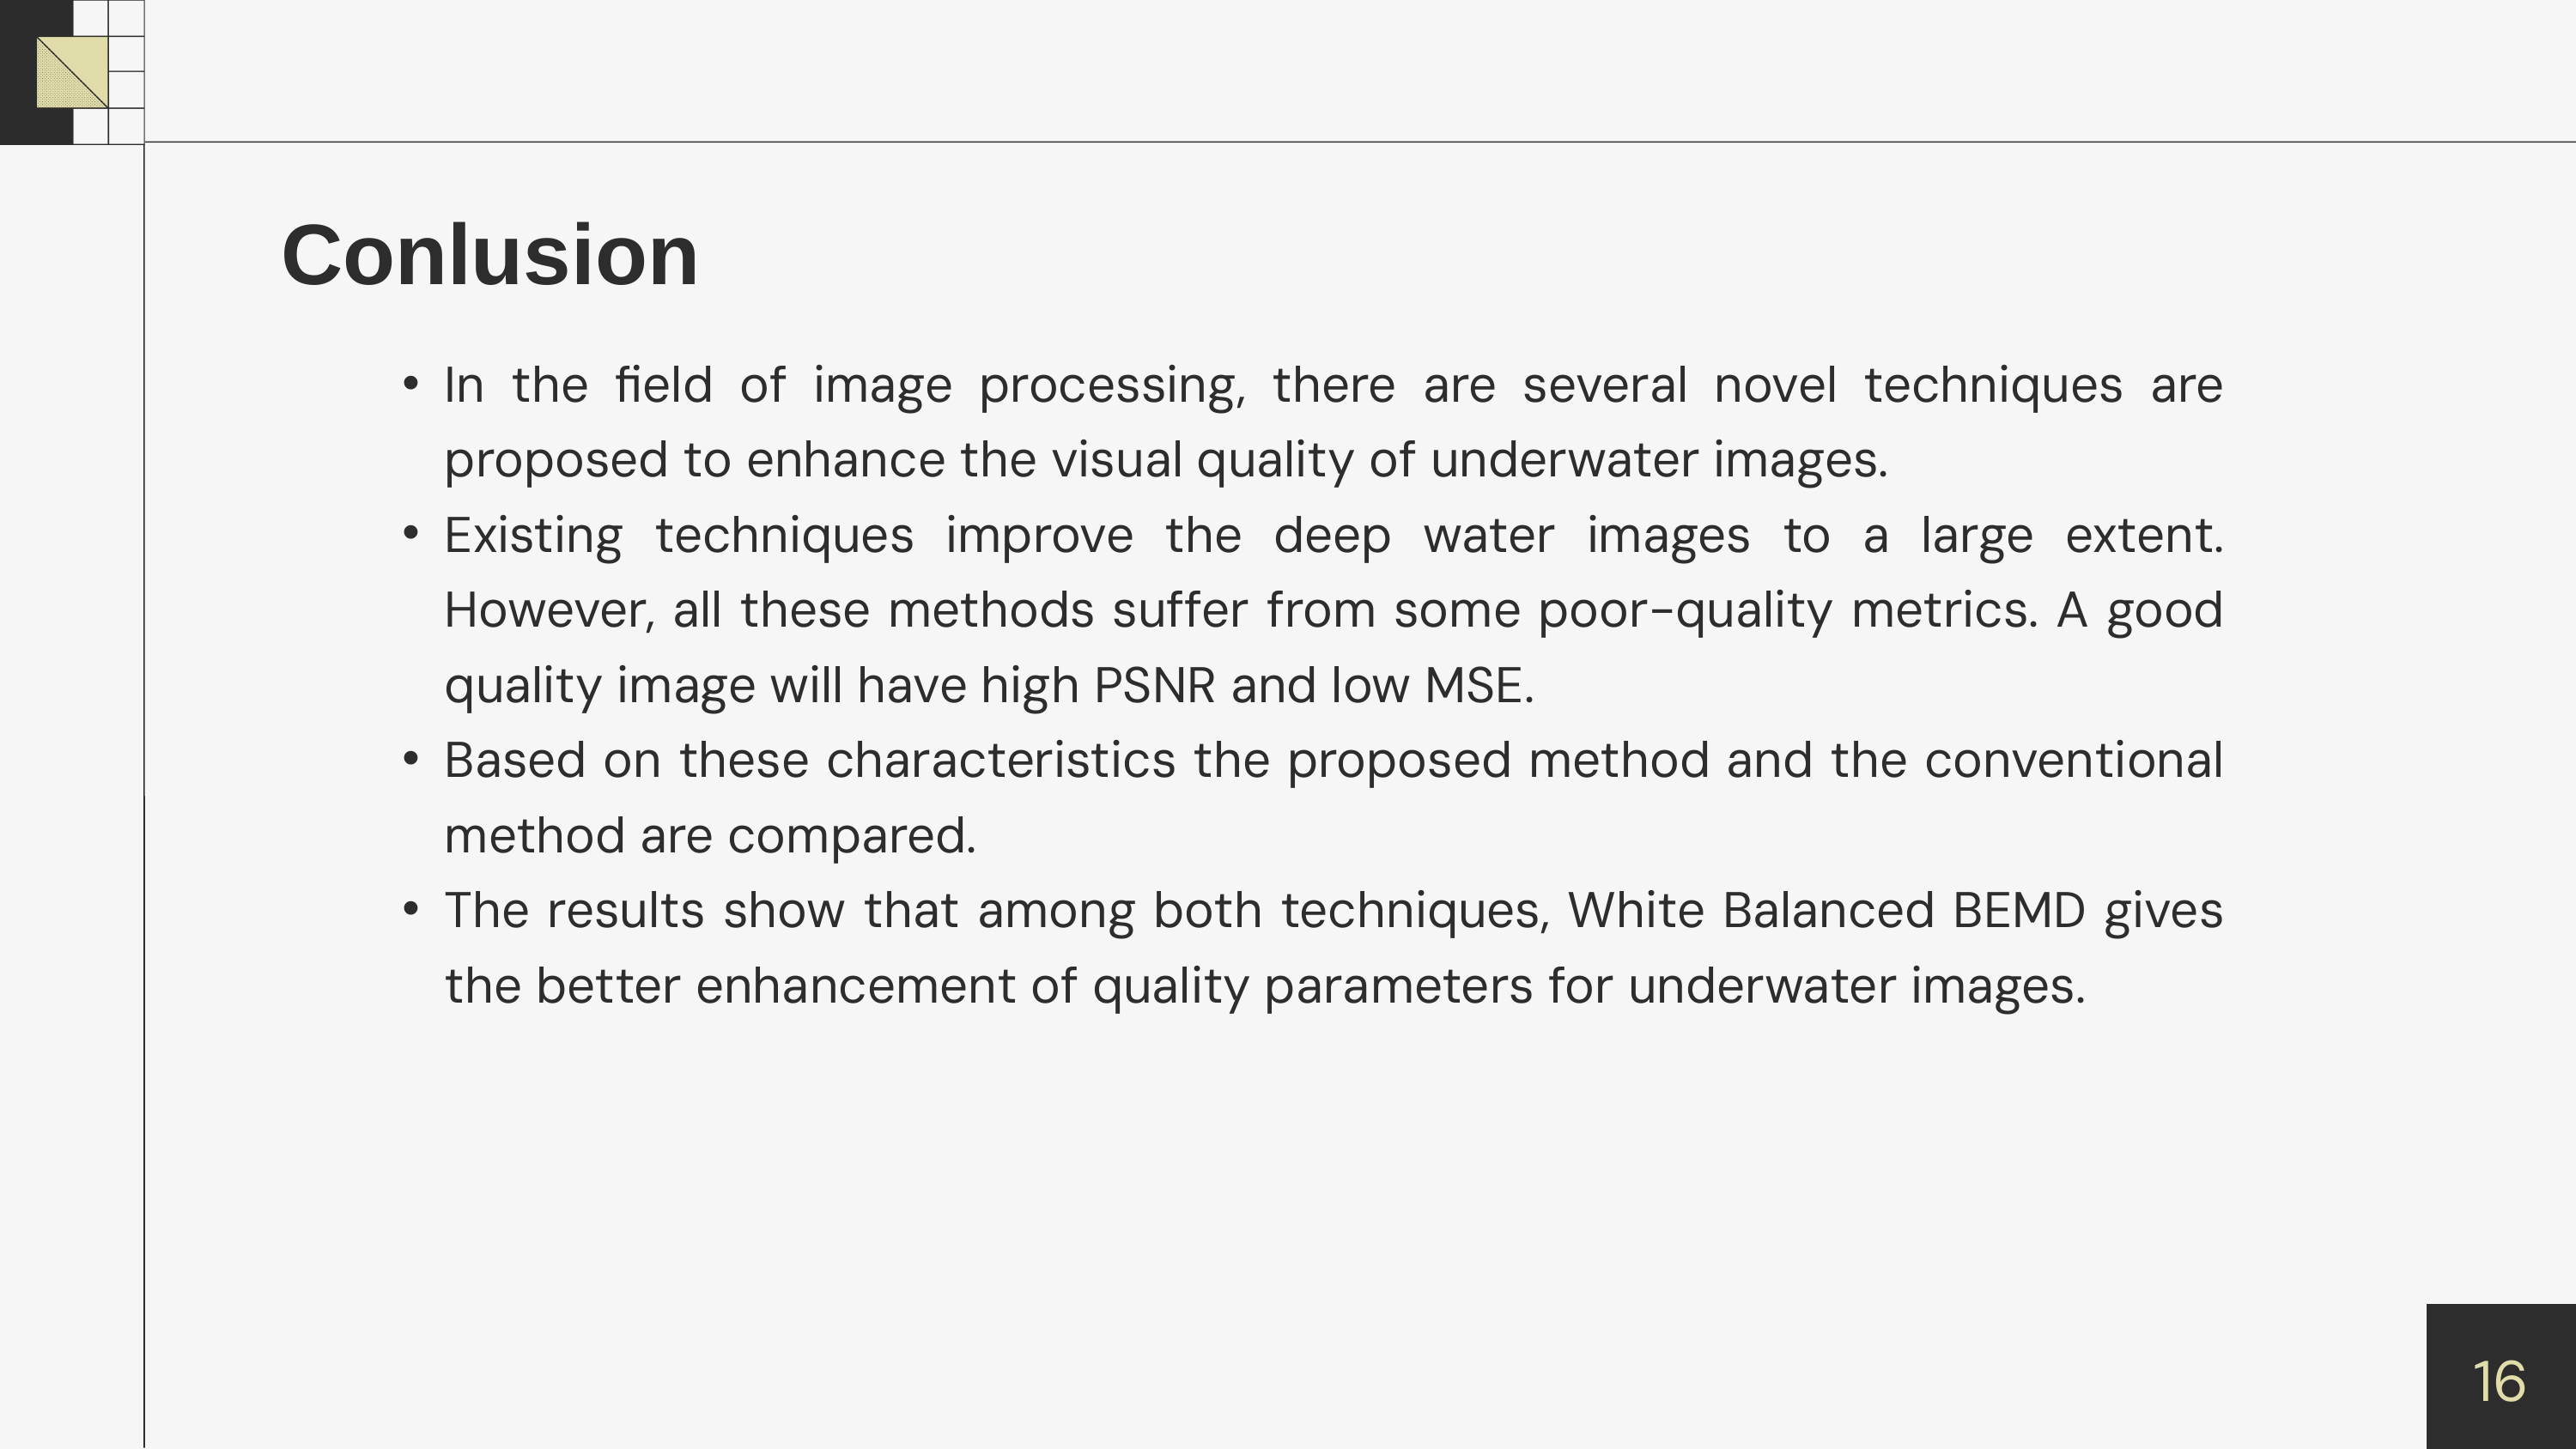

Conlusion
In the field of image processing, there are several novel techniques are proposed to enhance the visual quality of underwater images.
Existing techniques improve the deep water images to a large extent. However, all these methods suffer from some poor-quality metrics. A good quality image will have high PSNR and low MSE.
Based on these characteristics the proposed method and the conventional method are compared.
The results show that among both techniques, White Balanced BEMD gives the better enhancement of quality parameters for underwater images.

16